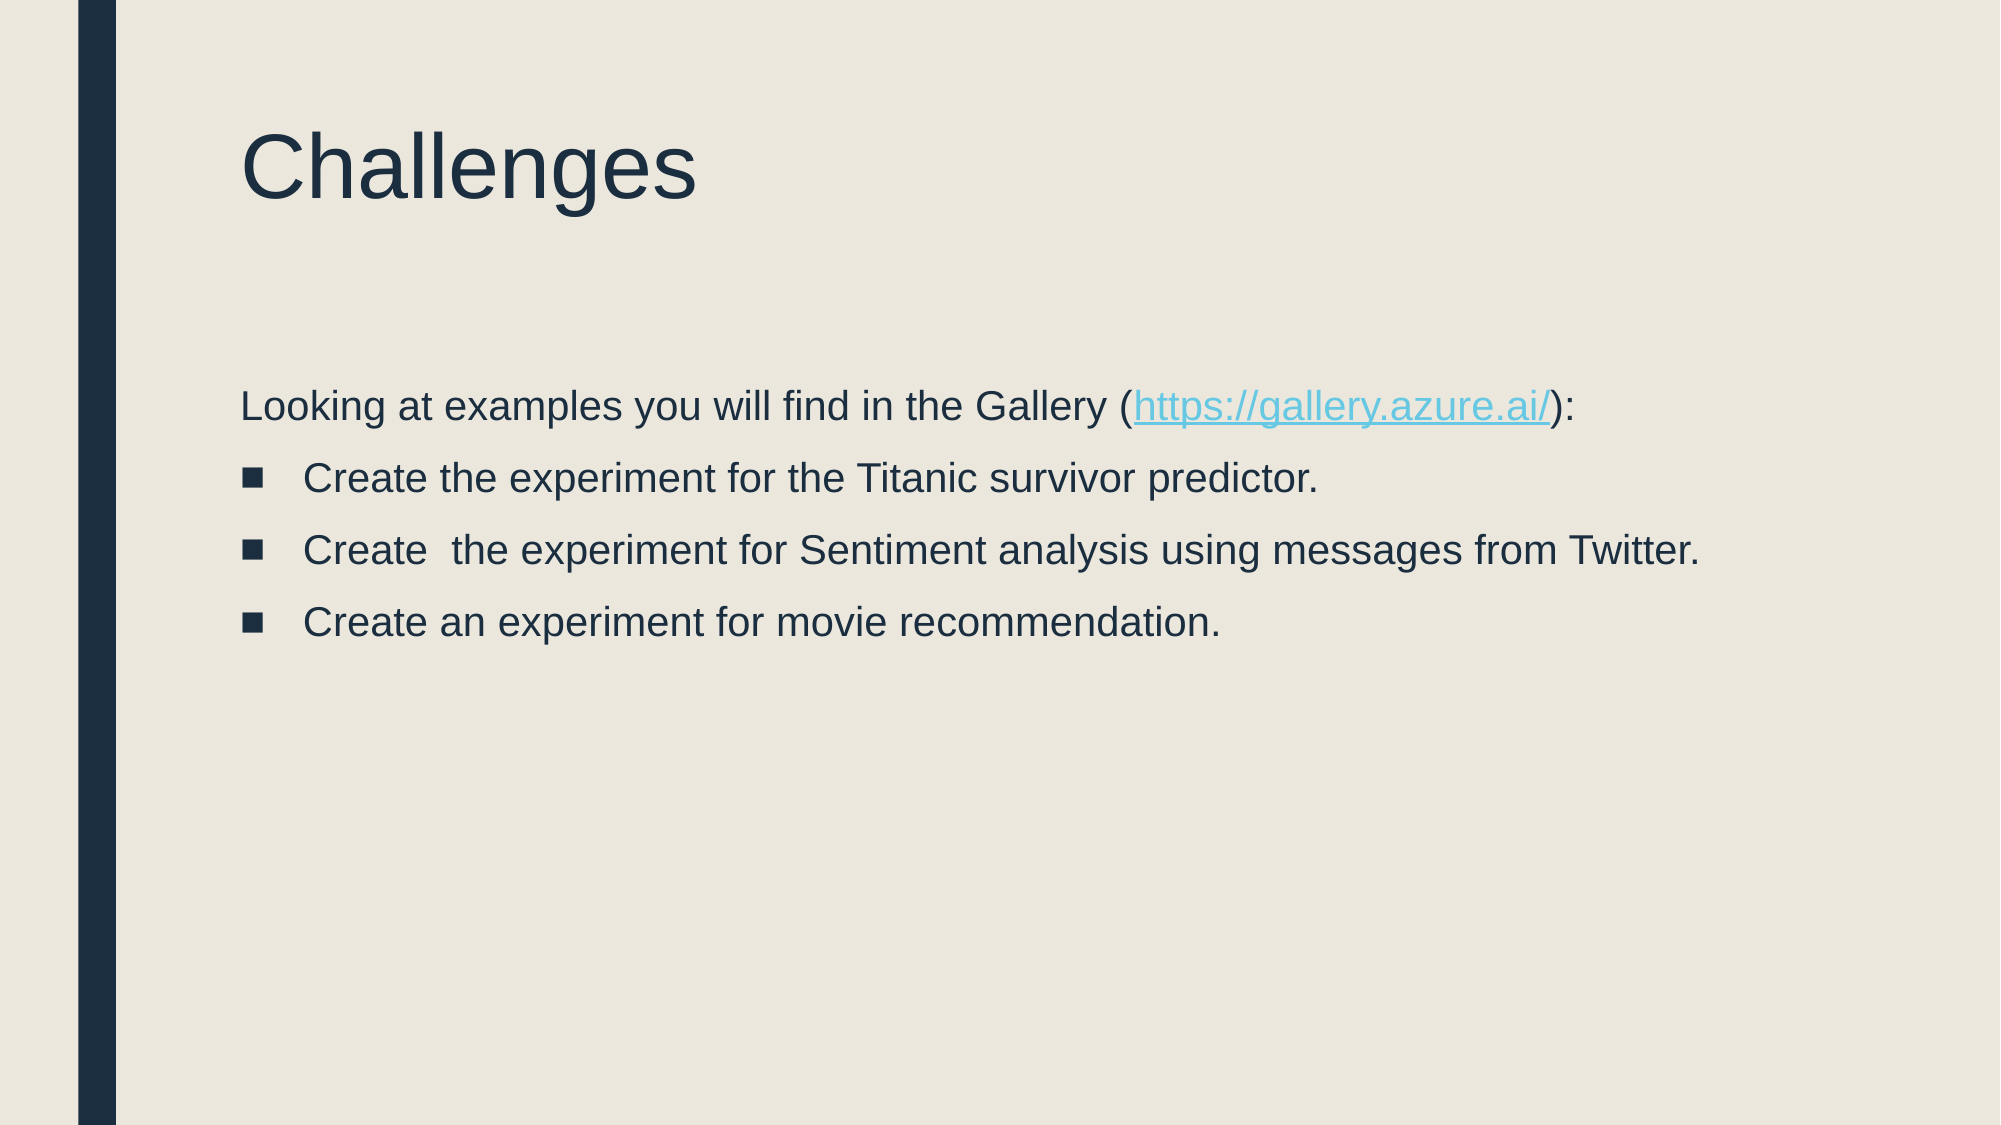

# Challenges
Looking at examples you will find in the Gallery (https://gallery.azure.ai/):
Create the experiment for the Titanic survivor predictor.
Create  the experiment for Sentiment analysis using messages from Twitter.
Create an experiment for movie recommendation.